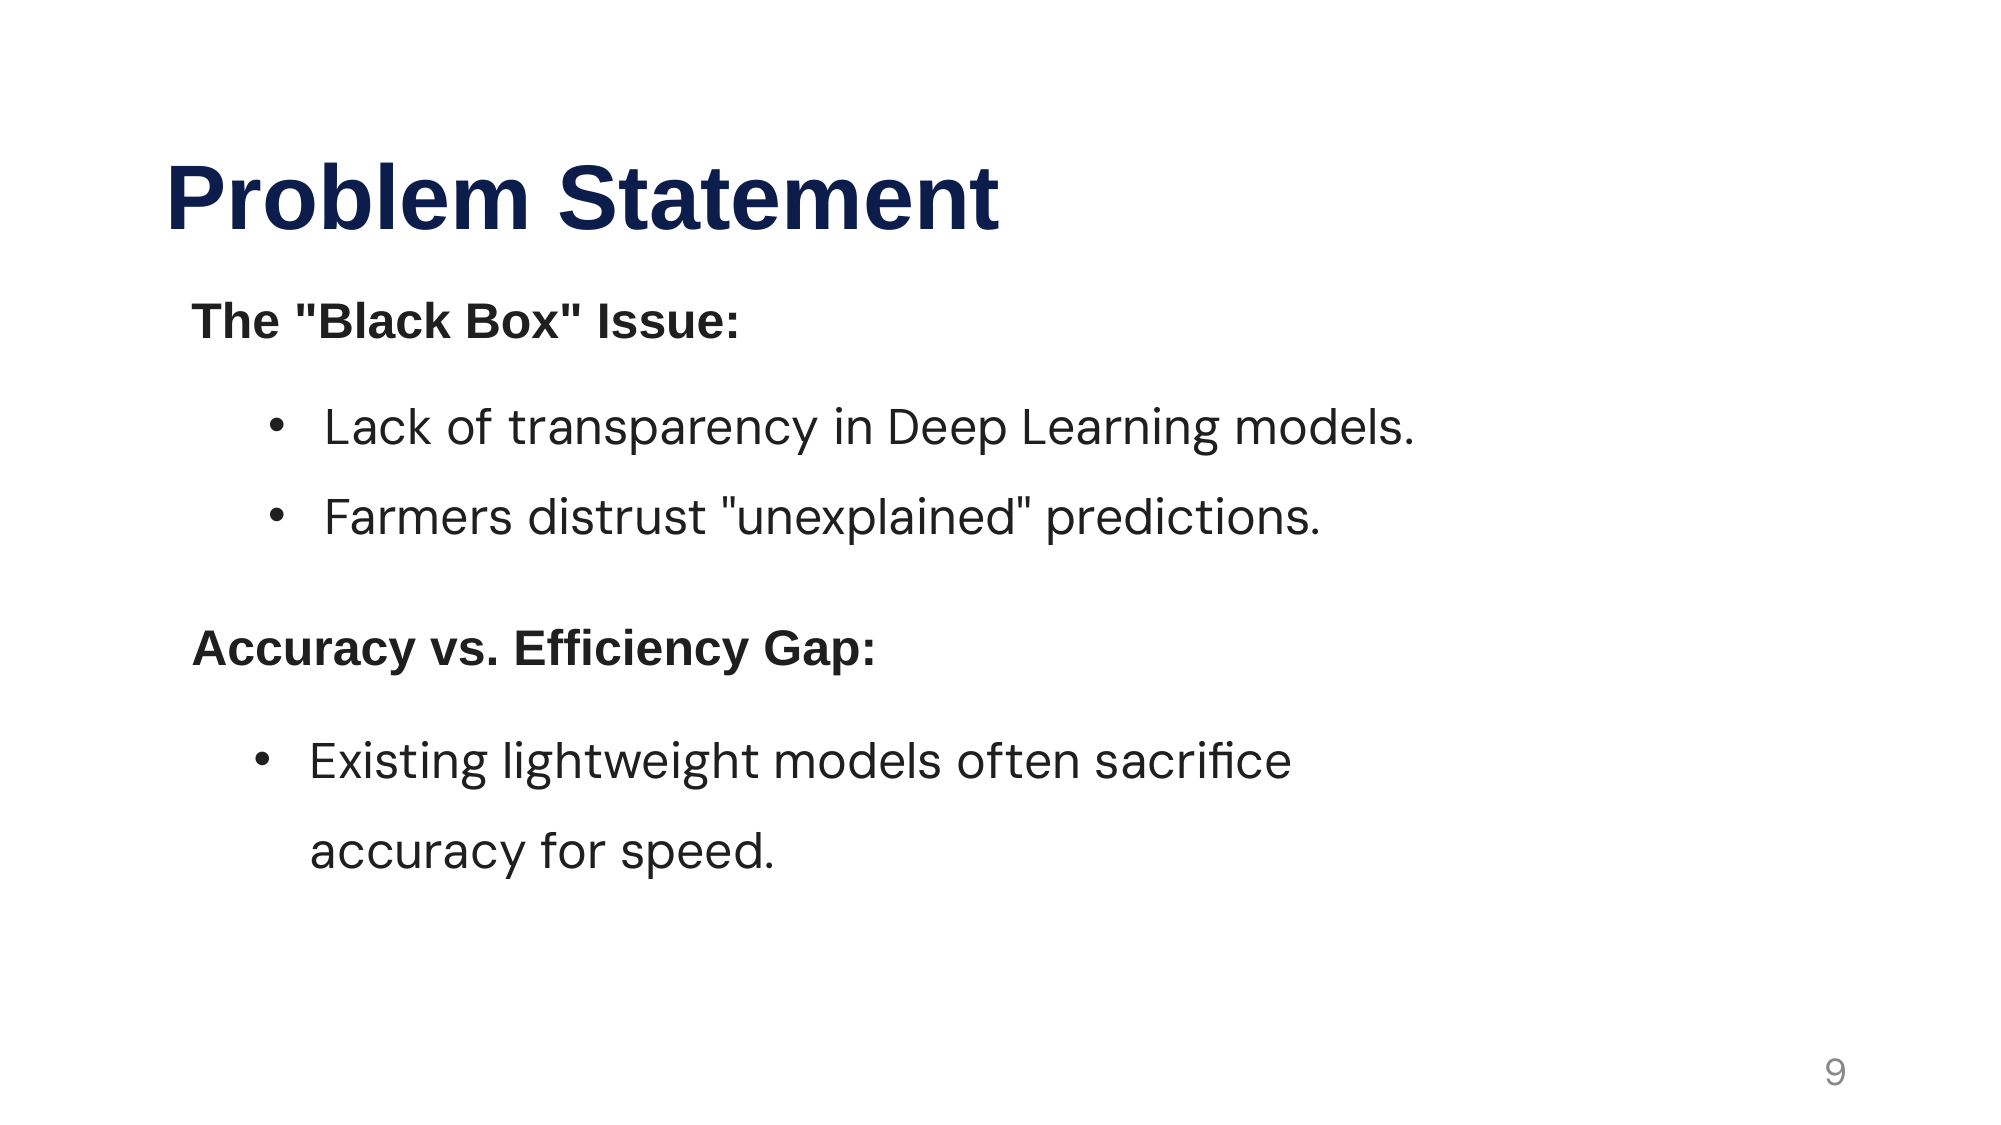

Problem Statement
The "Black Box" Issue:
Lack of transparency in Deep Learning models.
Farmers distrust "unexplained" predictions.
Accuracy vs. Efficiency Gap:
Existing lightweight models often sacrifice accuracy for speed.
9